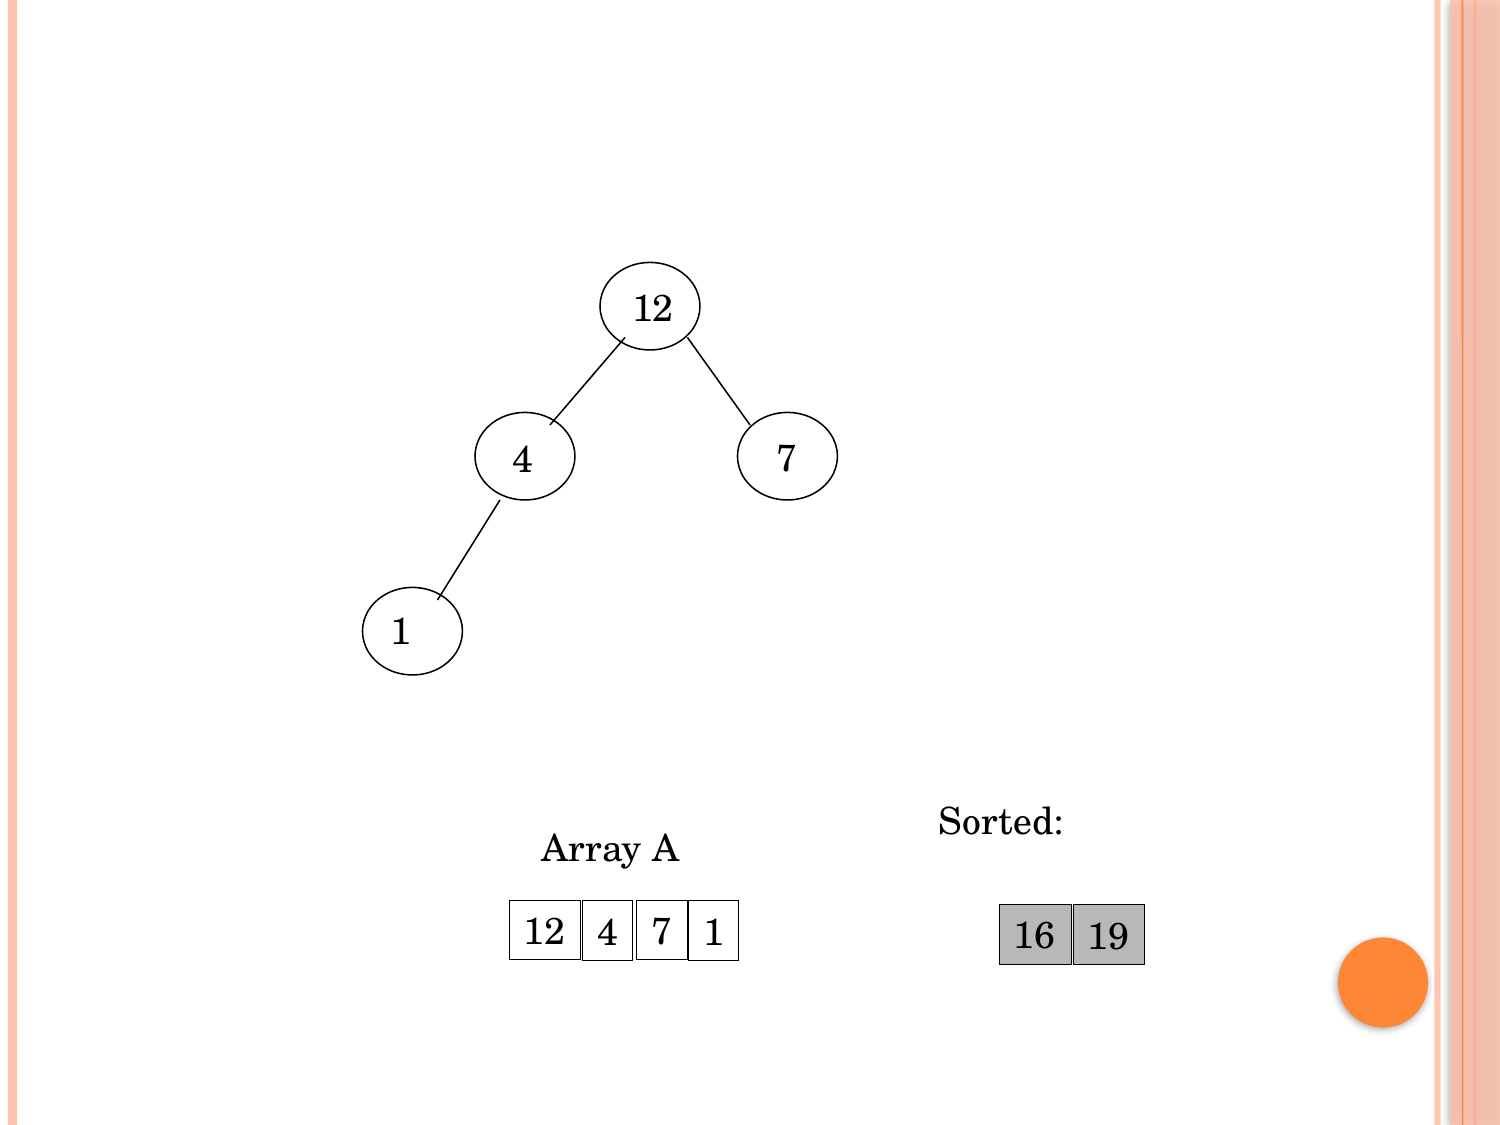

12

7
4

1
Sorted:
Array A
12
7
4
1
16
19